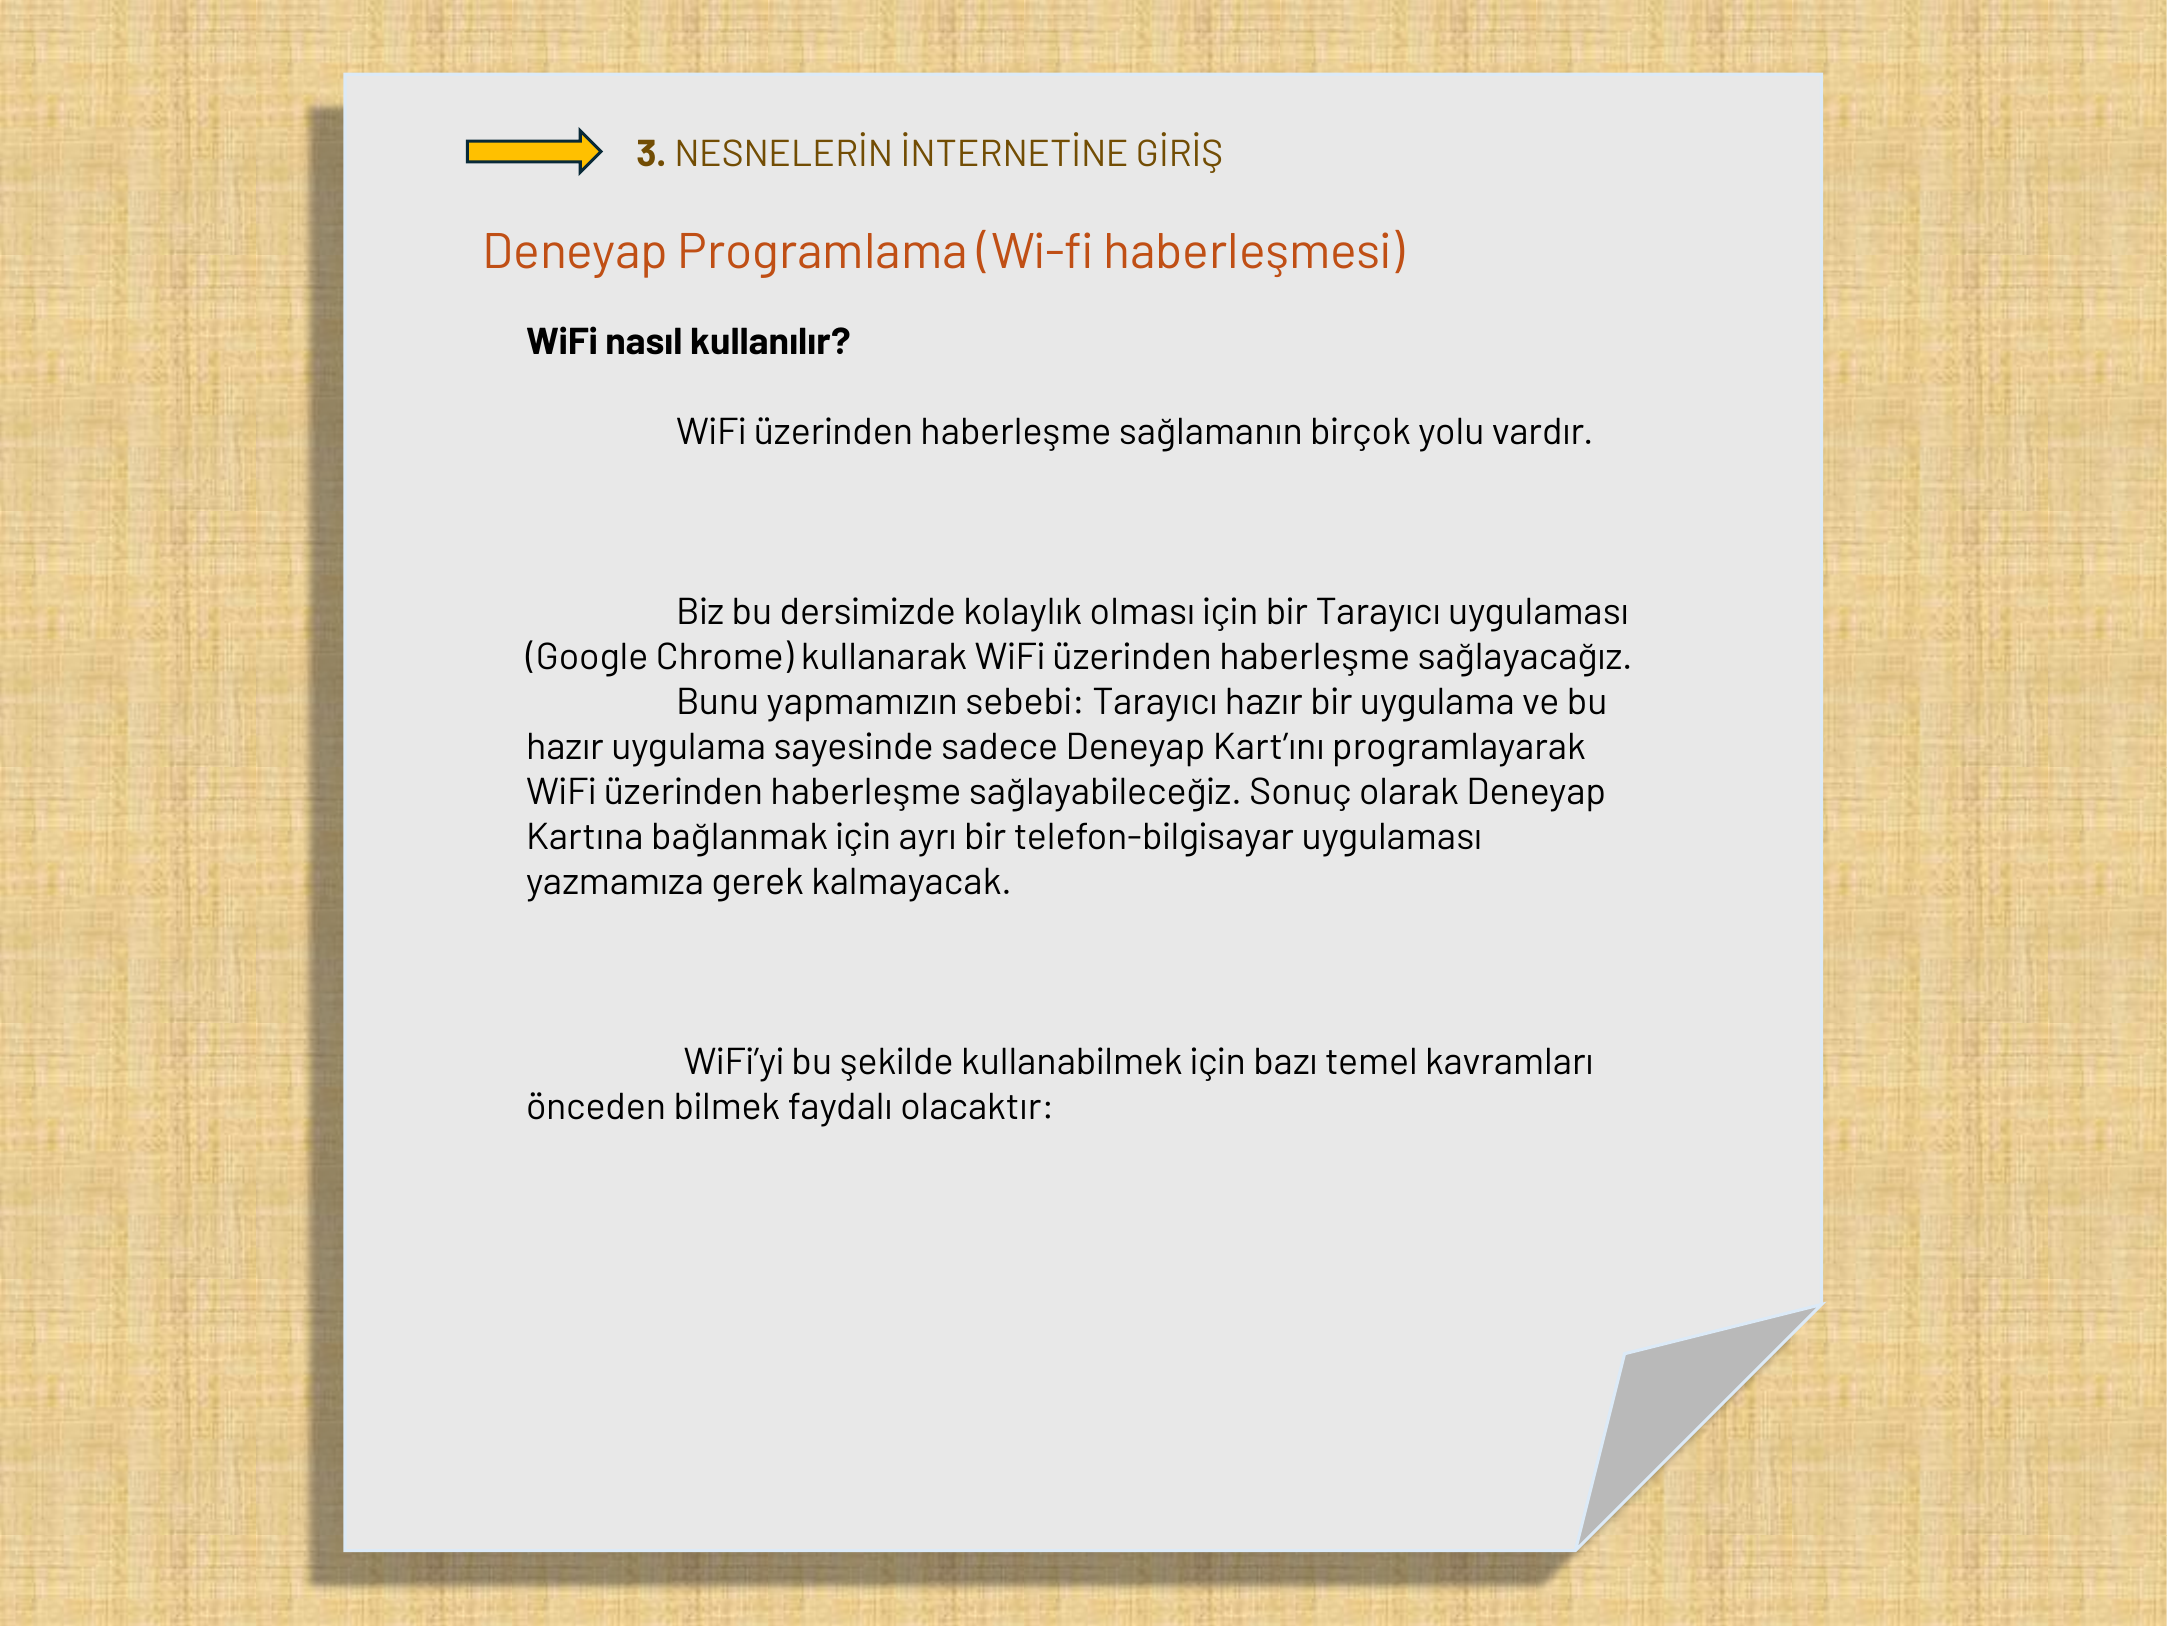

3. NESNELERİN İNTERNETİNE GİRİŞ

Deneyap Programlama (Wi-fi haberleşmesi)
WiFi nasıl kullanılır?

	WiFi üzerinden haberleşme sağlamanın birçok yolu vardır.

	Biz bu dersimizde kolaylık olması için bir Tarayıcı uygulaması (Google Chrome) kullanarak WiFi üzerinden haberleşme sağlayacağız.
	Bunu yapmamızın sebebi: Tarayıcı hazır bir uygulama ve bu hazır uygulama sayesinde sadece Deneyap Kart’ını programlayarak WiFi üzerinden haberleşme sağlayabileceğiz. Sonuç olarak Deneyap Kartına bağlanmak için ayrı bir telefon-bilgisayar uygulaması yazmamıza gerek kalmayacak.

	 WiFi’yi bu şekilde kullanabilmek için bazı temel kavramları önceden bilmek faydalı olacaktır: